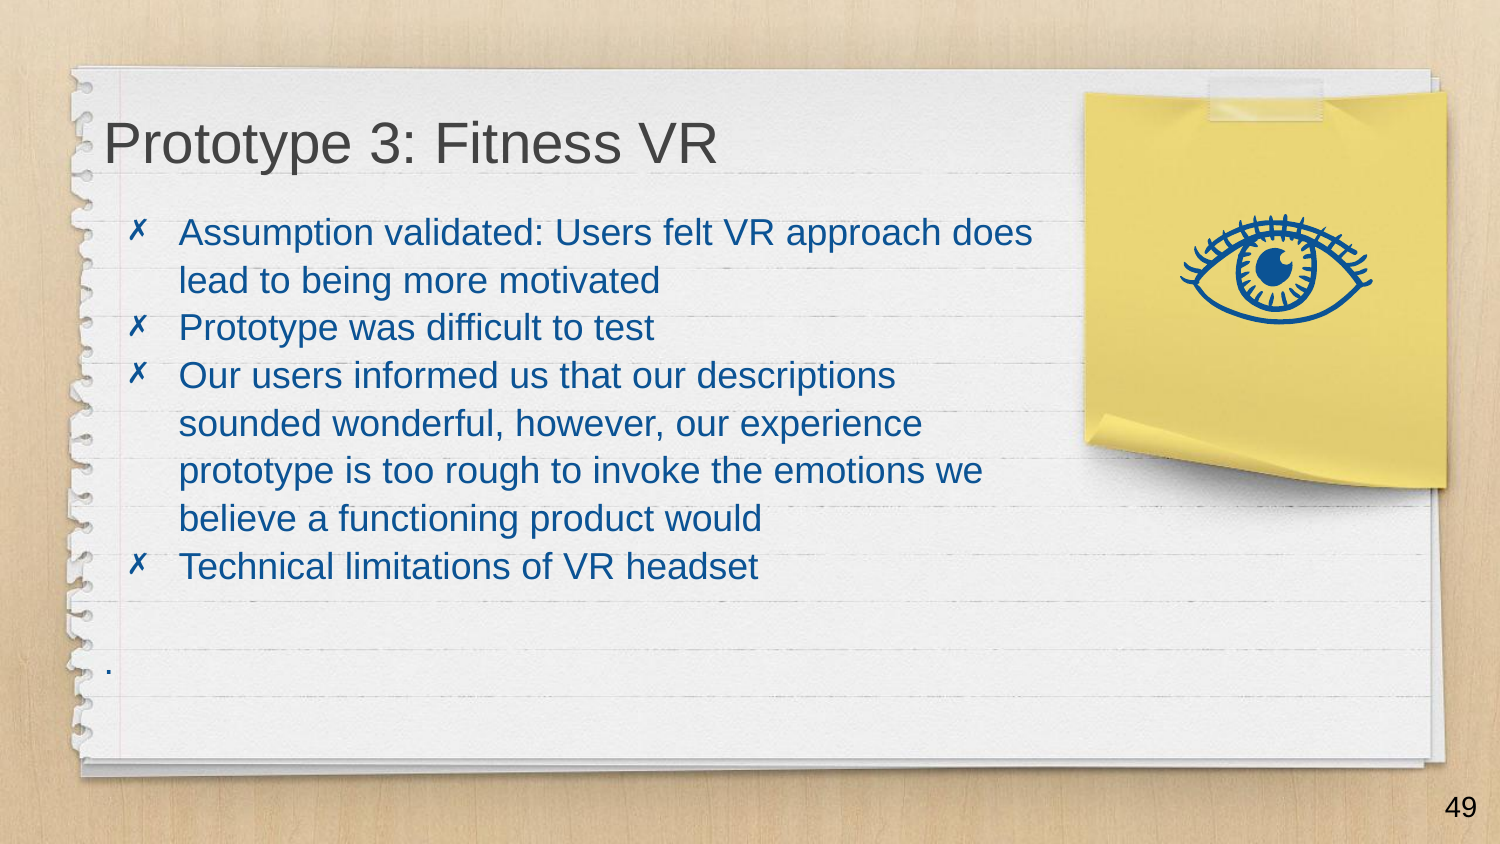

Prototype 3: Fitness VR
Assumption validated: Users felt VR approach does lead to being more motivated
Prototype was difficult to test
Our users informed us that our descriptions sounded wonderful, however, our experience prototype is too rough to invoke the emotions we believe a functioning product would
Technical limitations of VR headset
.

49